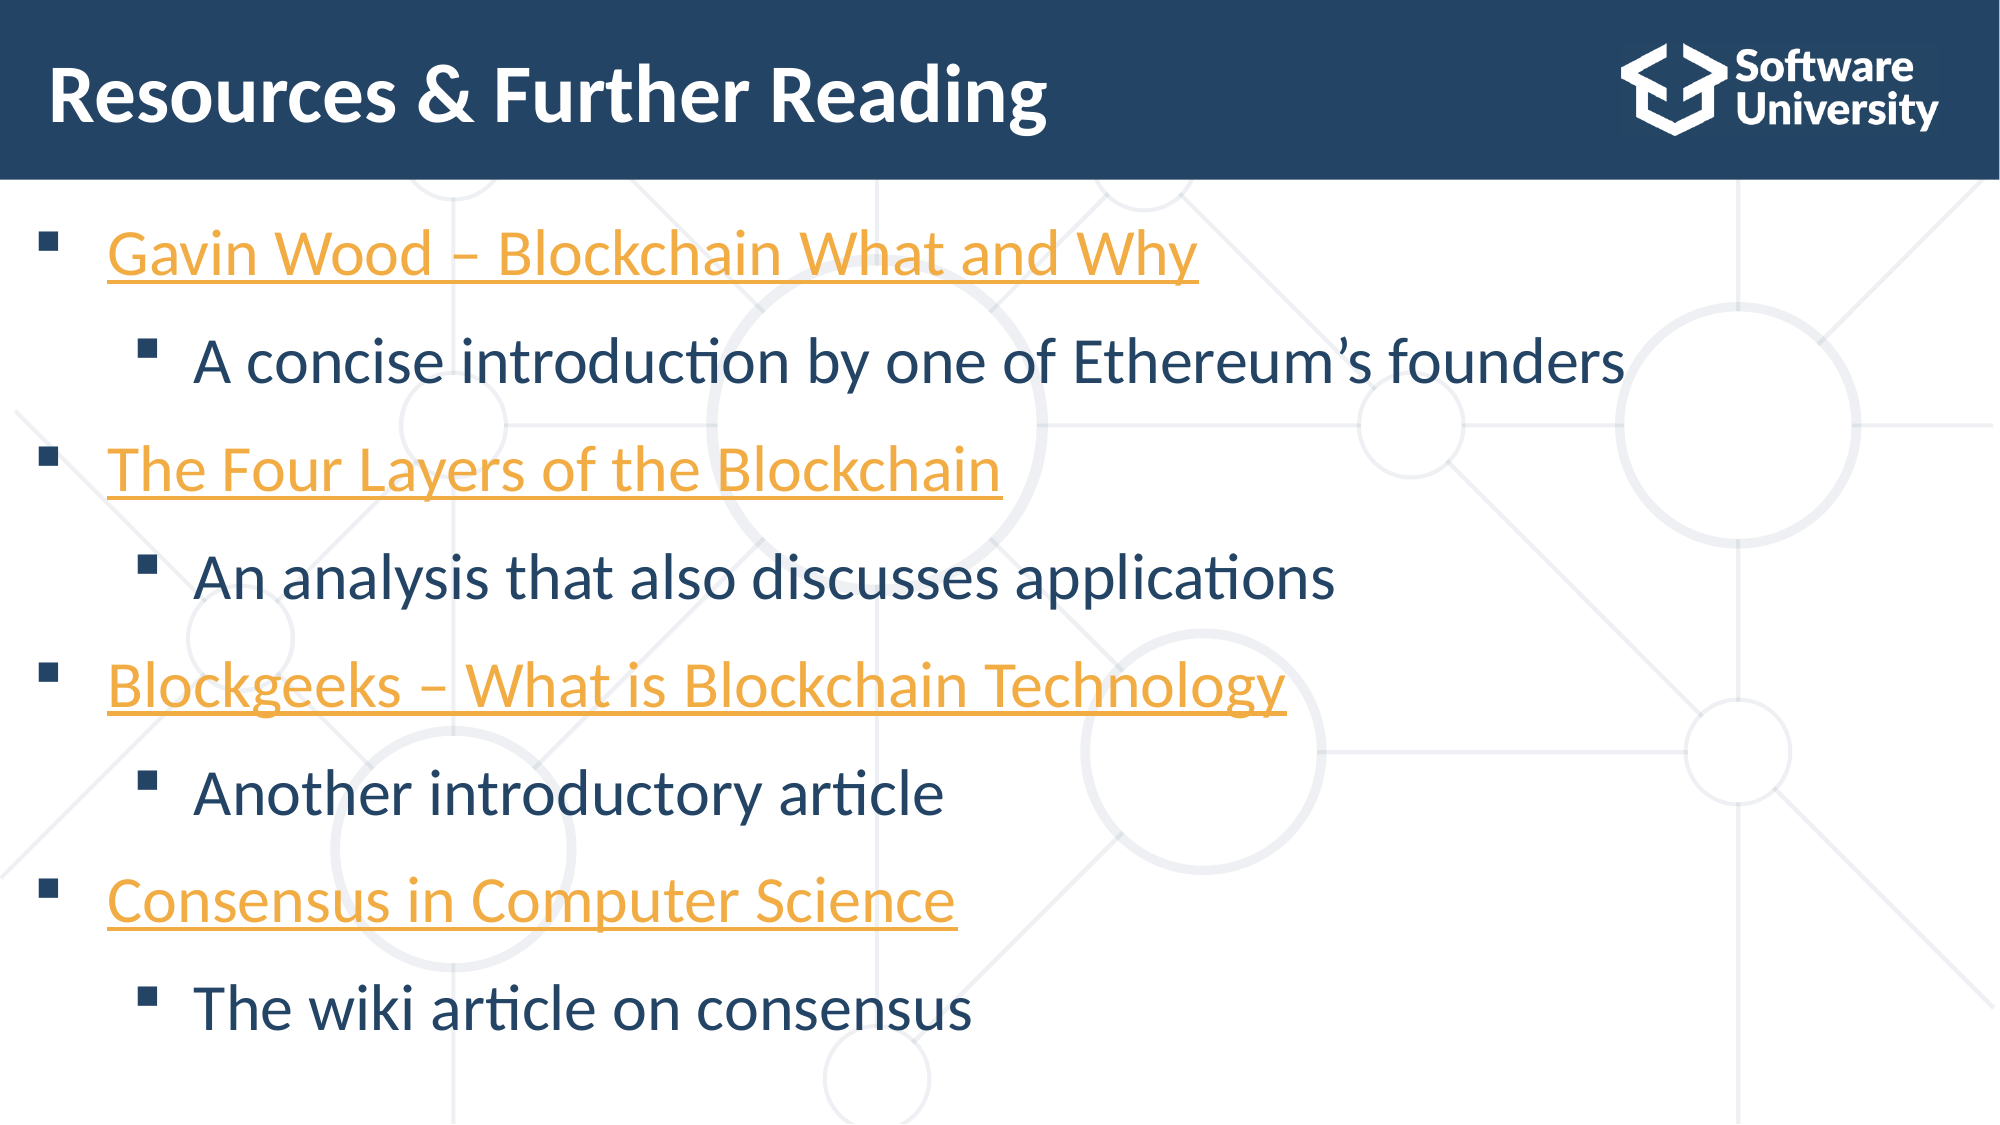

# Resources & Further Reading
Gavin Wood – Blockchain What and Why
A concise introduction by one of Ethereum’s founders
The Four Layers of the Blockchain
An analysis that also discusses applications
Blockgeeks – What is Blockchain Technology
Another introductory article
Consensus in Computer Science
The wiki article on consensus